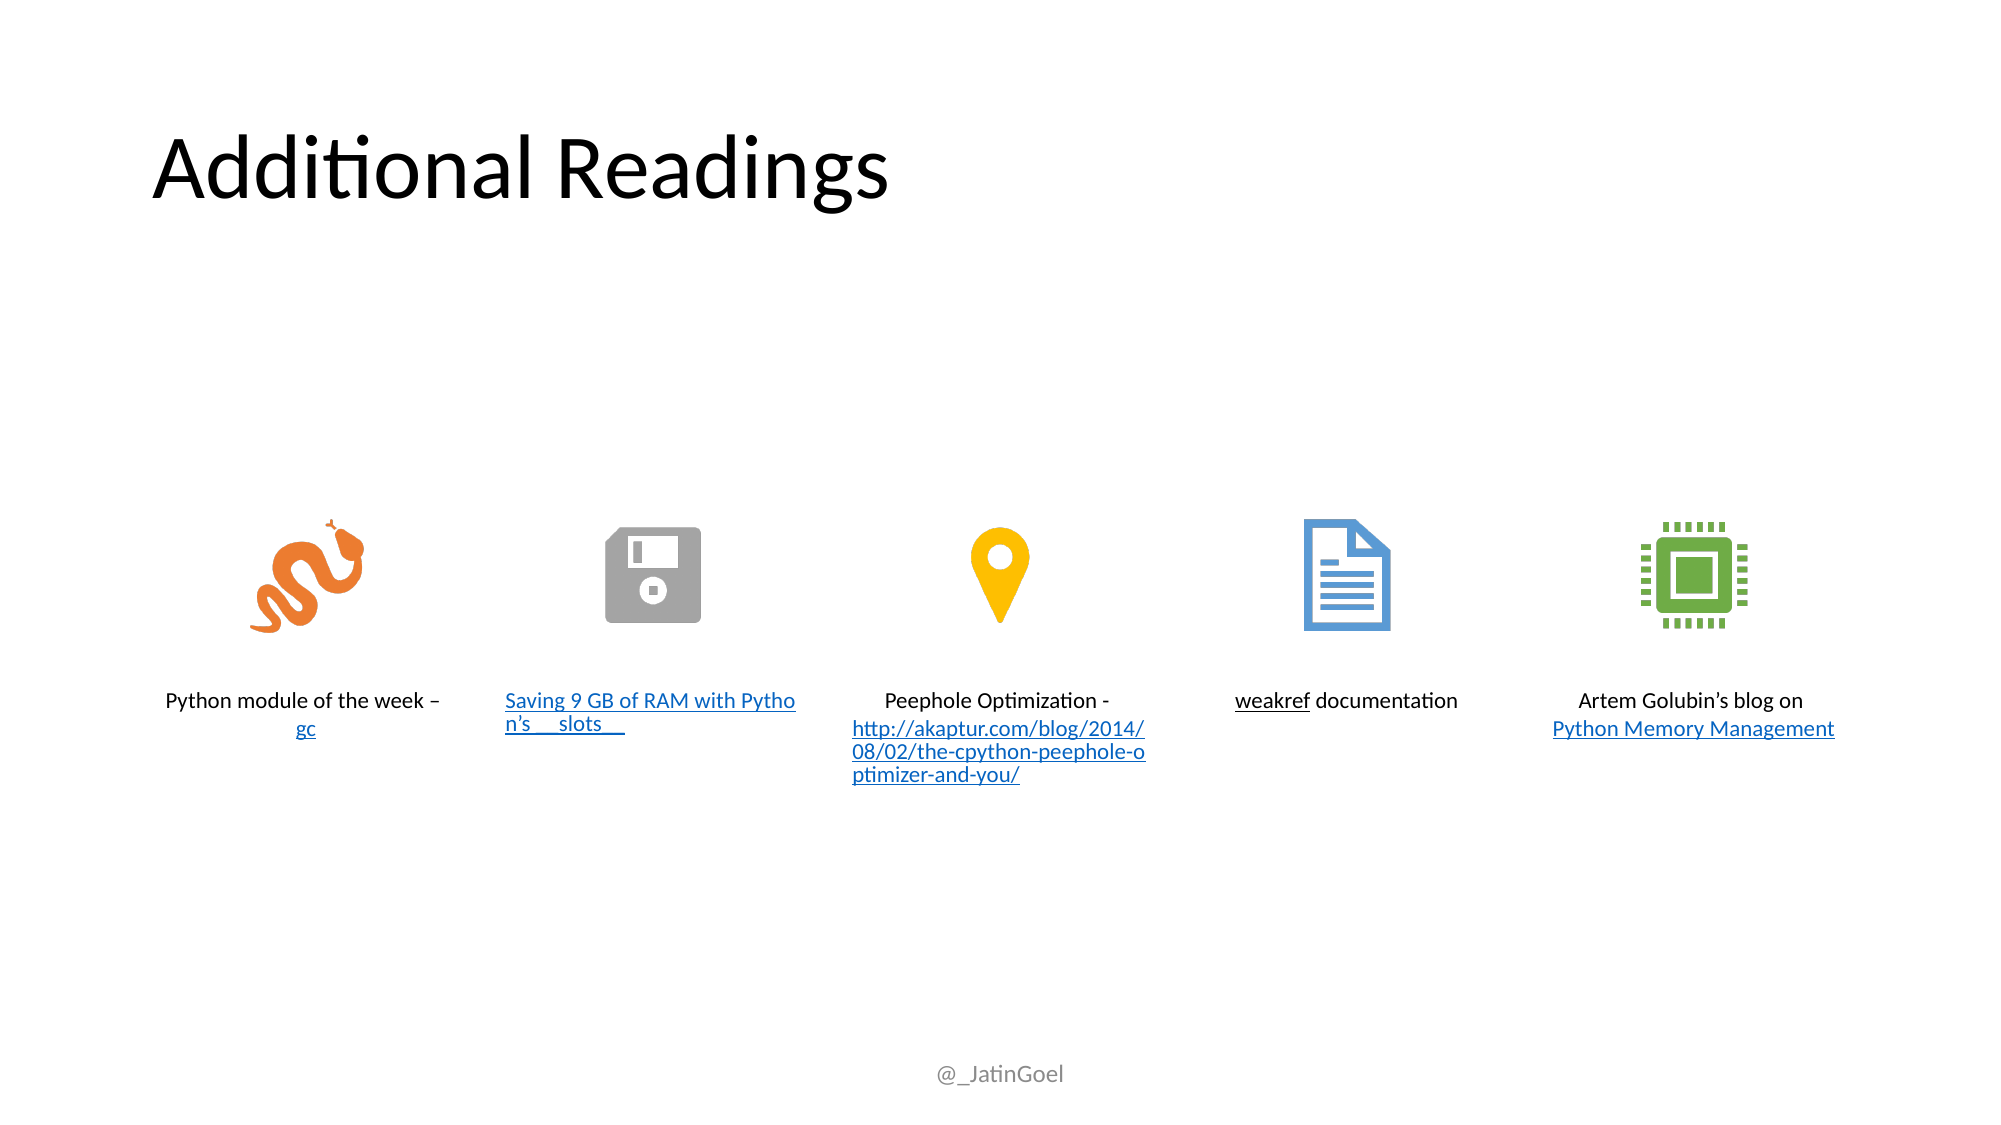

# Additional Readings
Python module of the week – gc
Saving 9 GB of RAM with Python’s __slots__
Peephole Optimization - http://akaptur.com/blog/2014/08/02/the-cpython-peephole-optimizer-and-you/
weakref documentation
Artem Golubin’s blog on Python Memory Management
@_JatinGoel